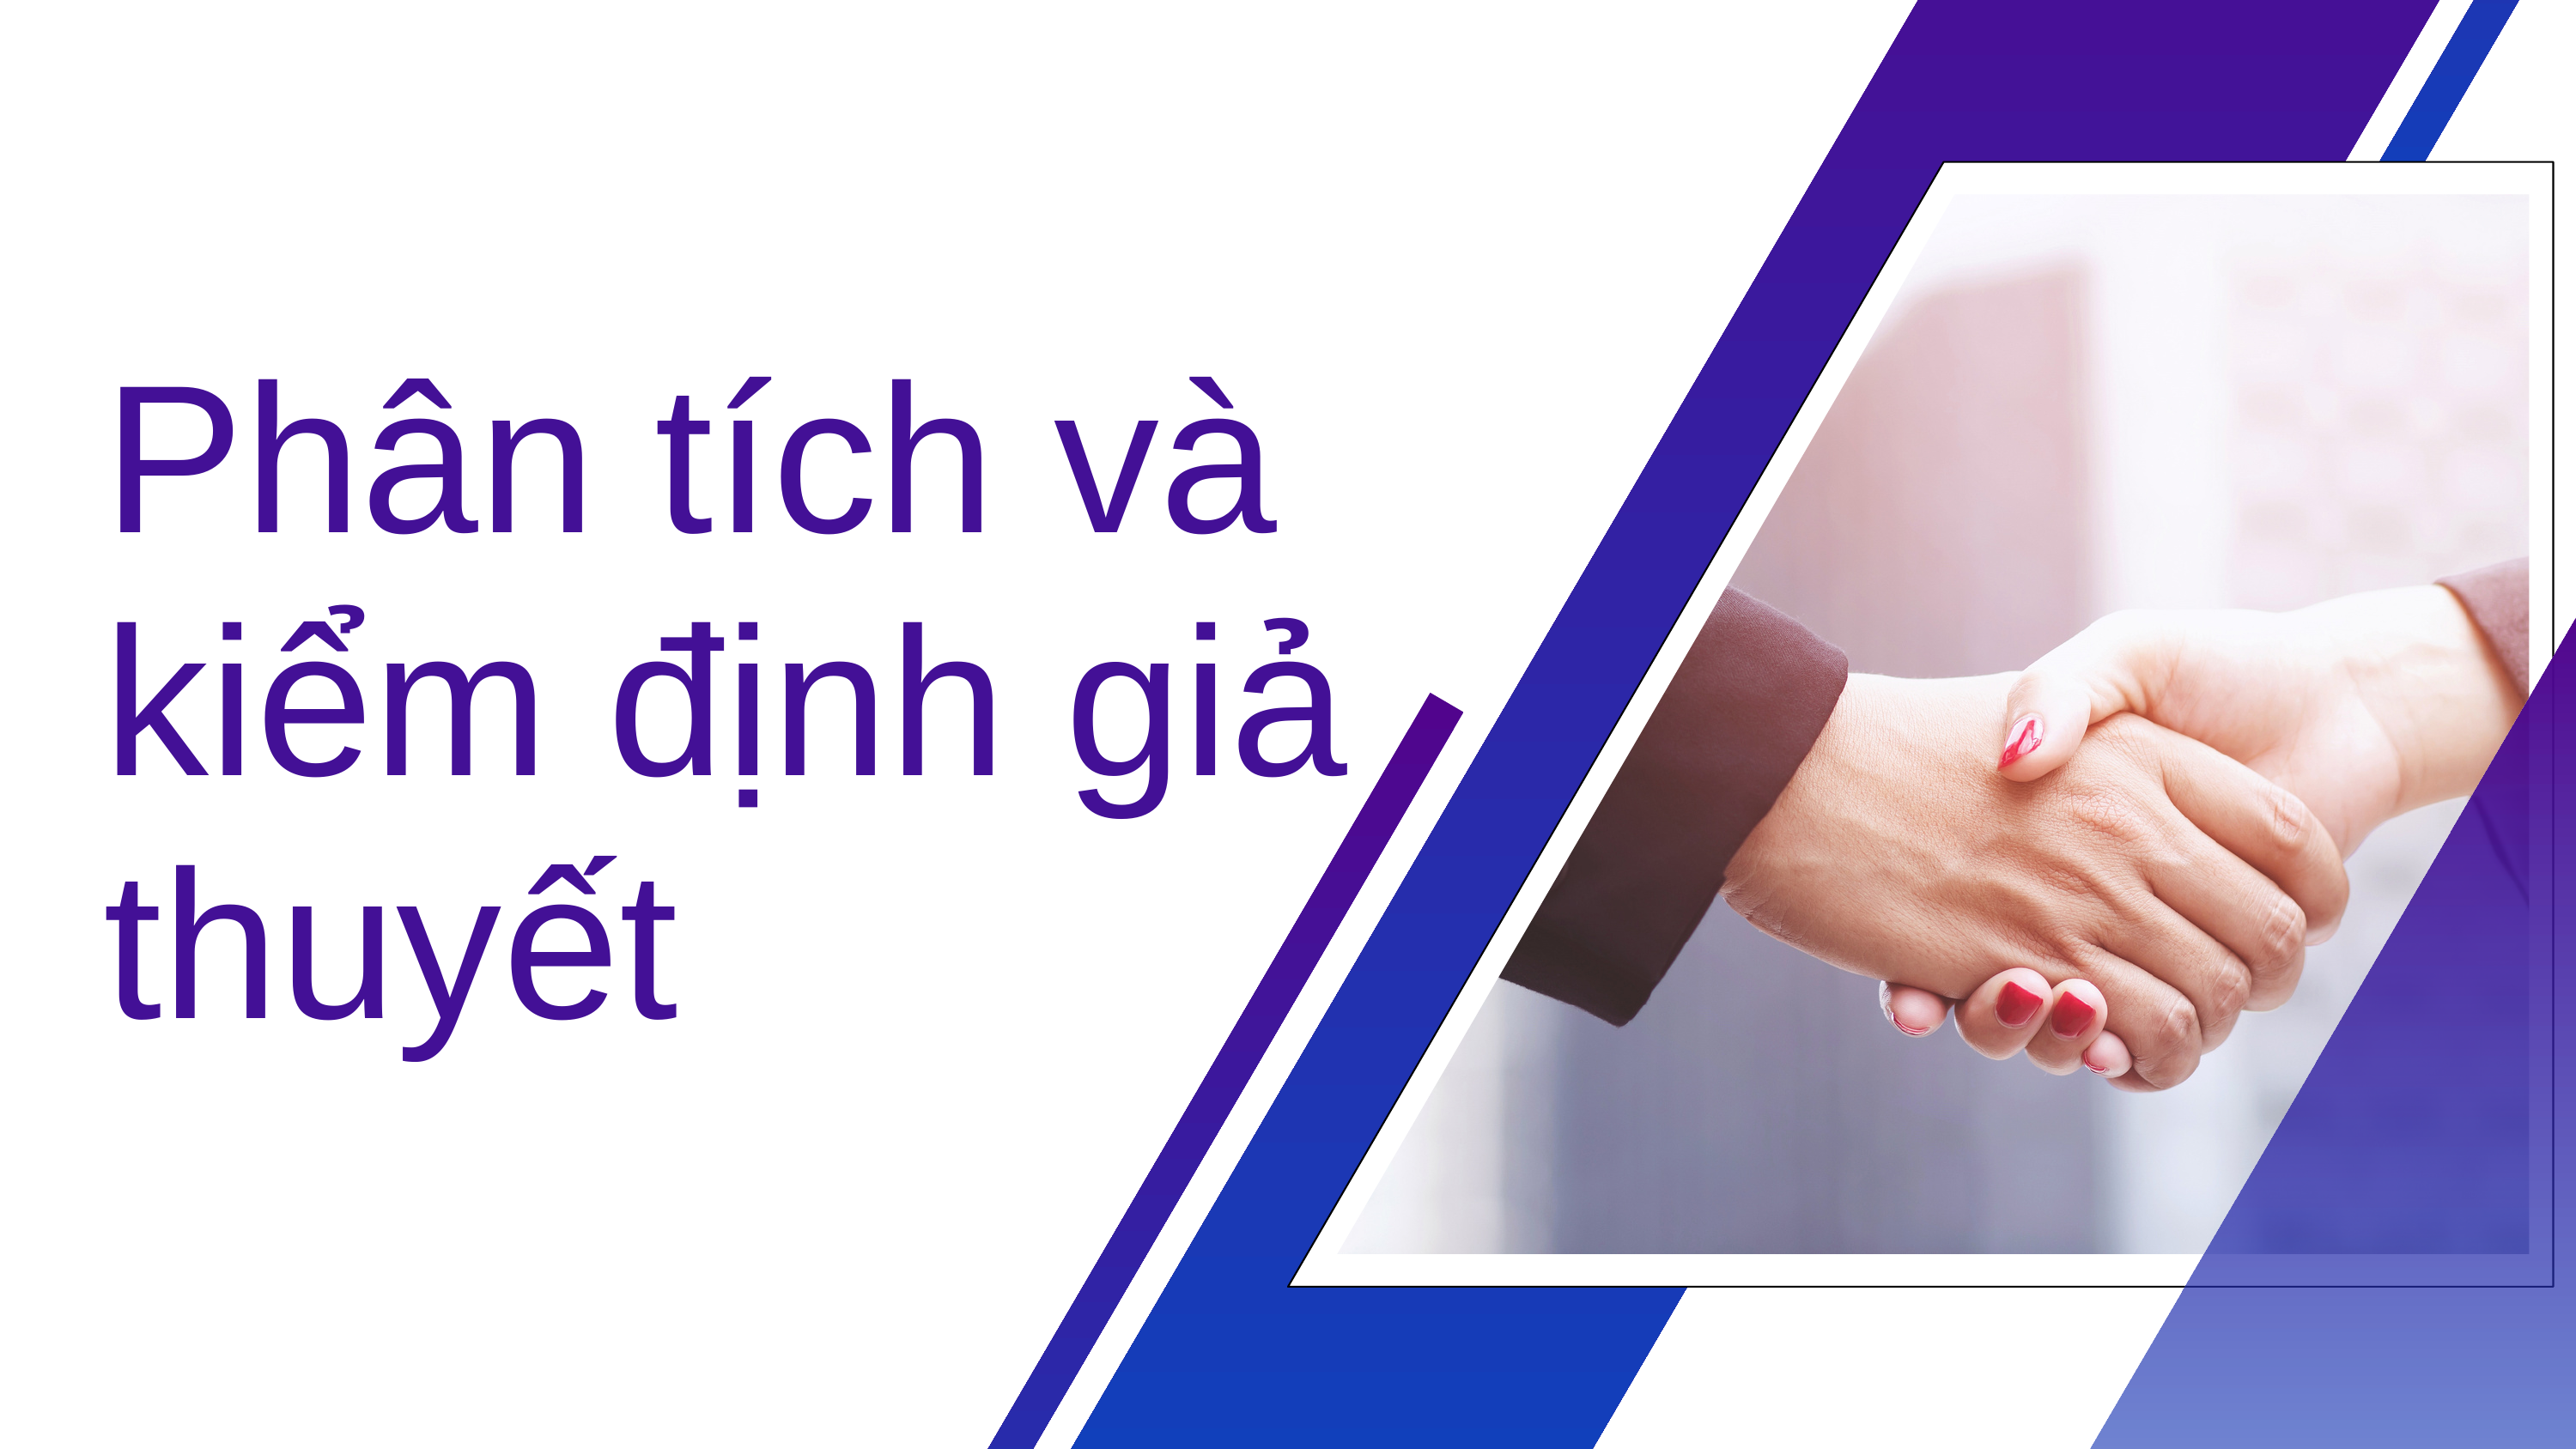

Phân tích và kiểm định giả thuyết